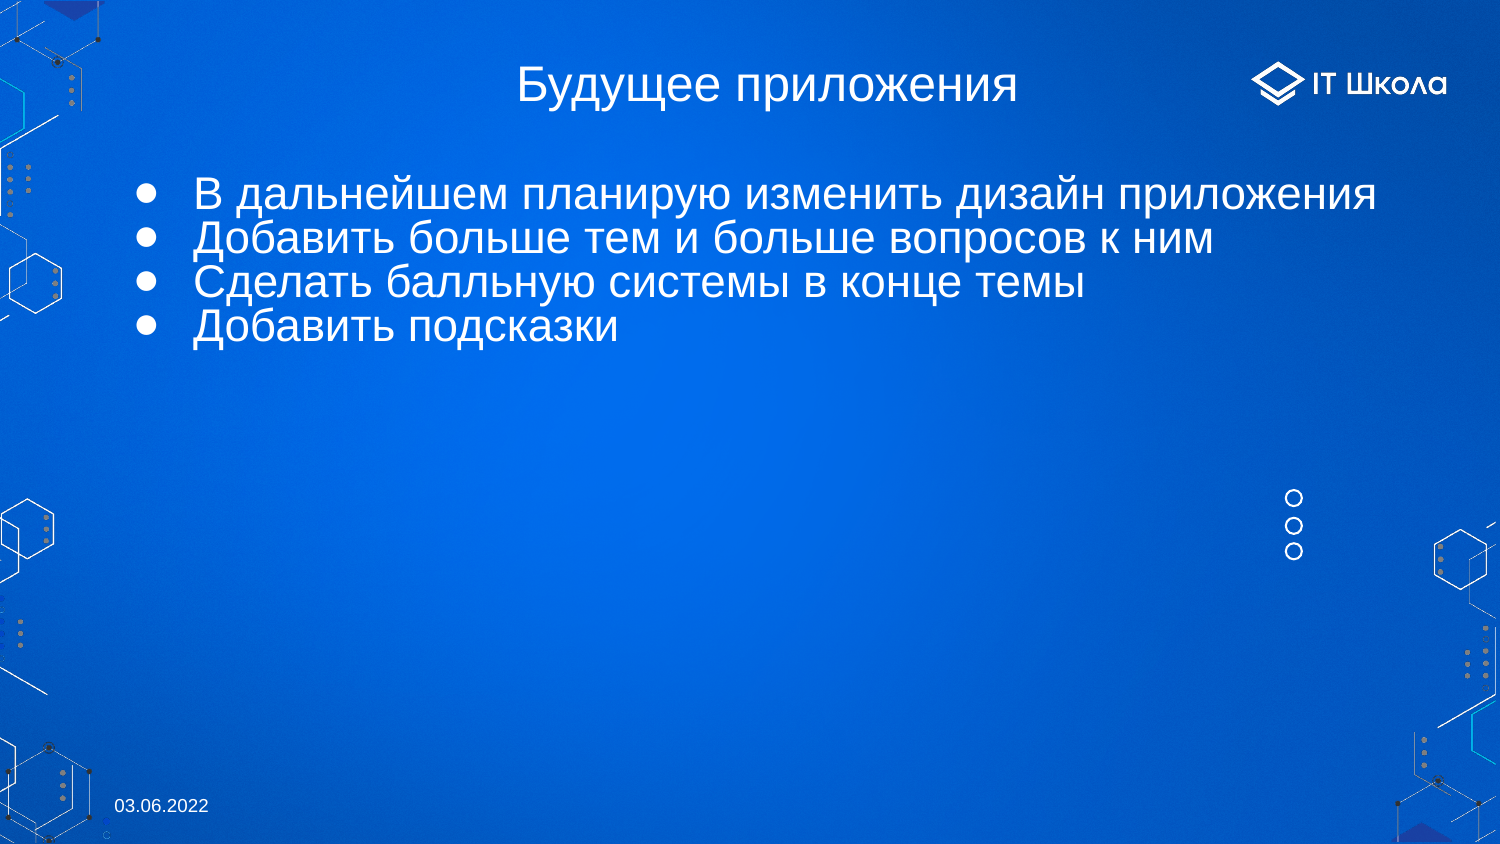

# Будущее приложения
В дальнейшем планирую изменить дизайн приложения
Добавить больше тем и больше вопросов к ним
Сделать балльную системы в конце темы
Добавить подсказки

03.06.2022